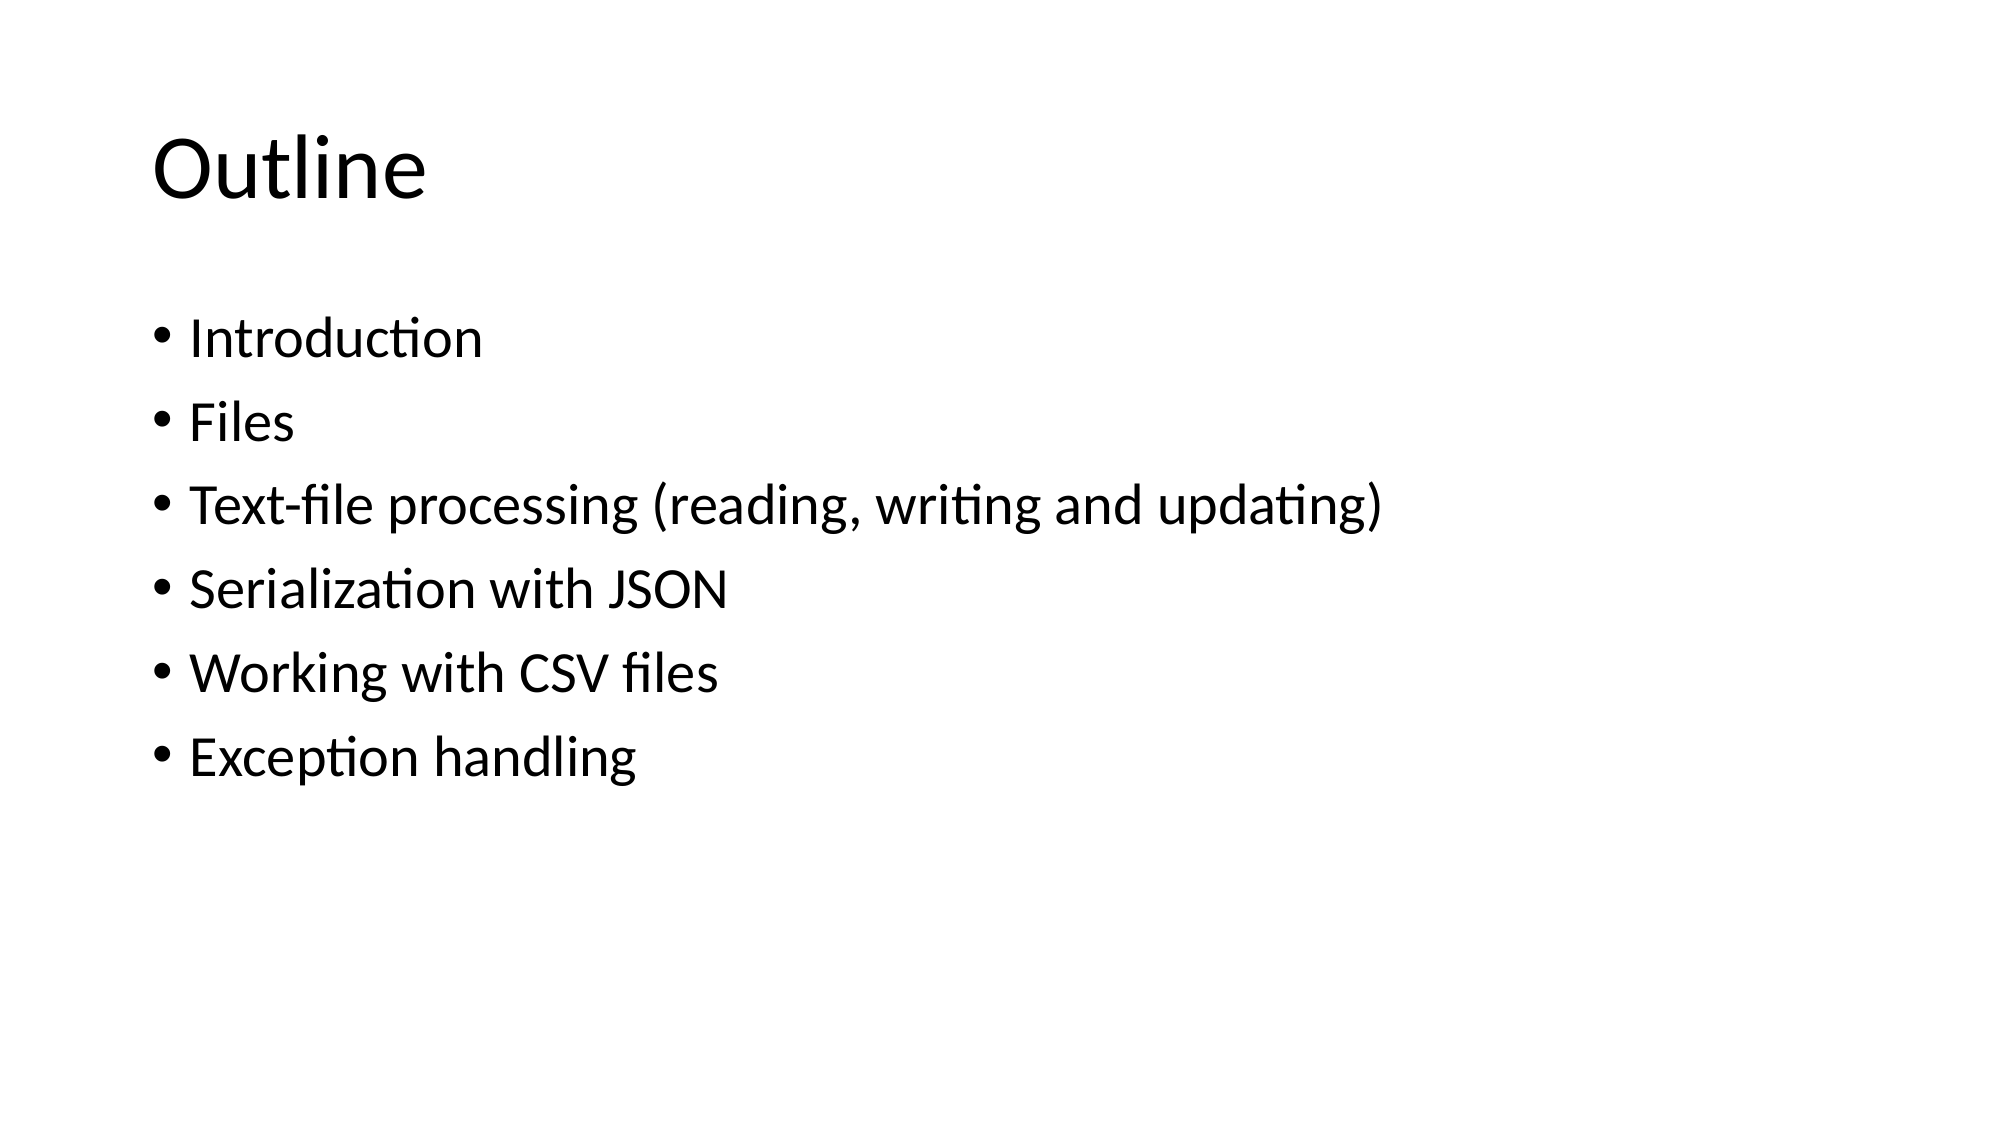

# Outline
Introduction
Files
Text-file processing (reading, writing and updating)
Serialization with JSON
Working with CSV files
Exception handling